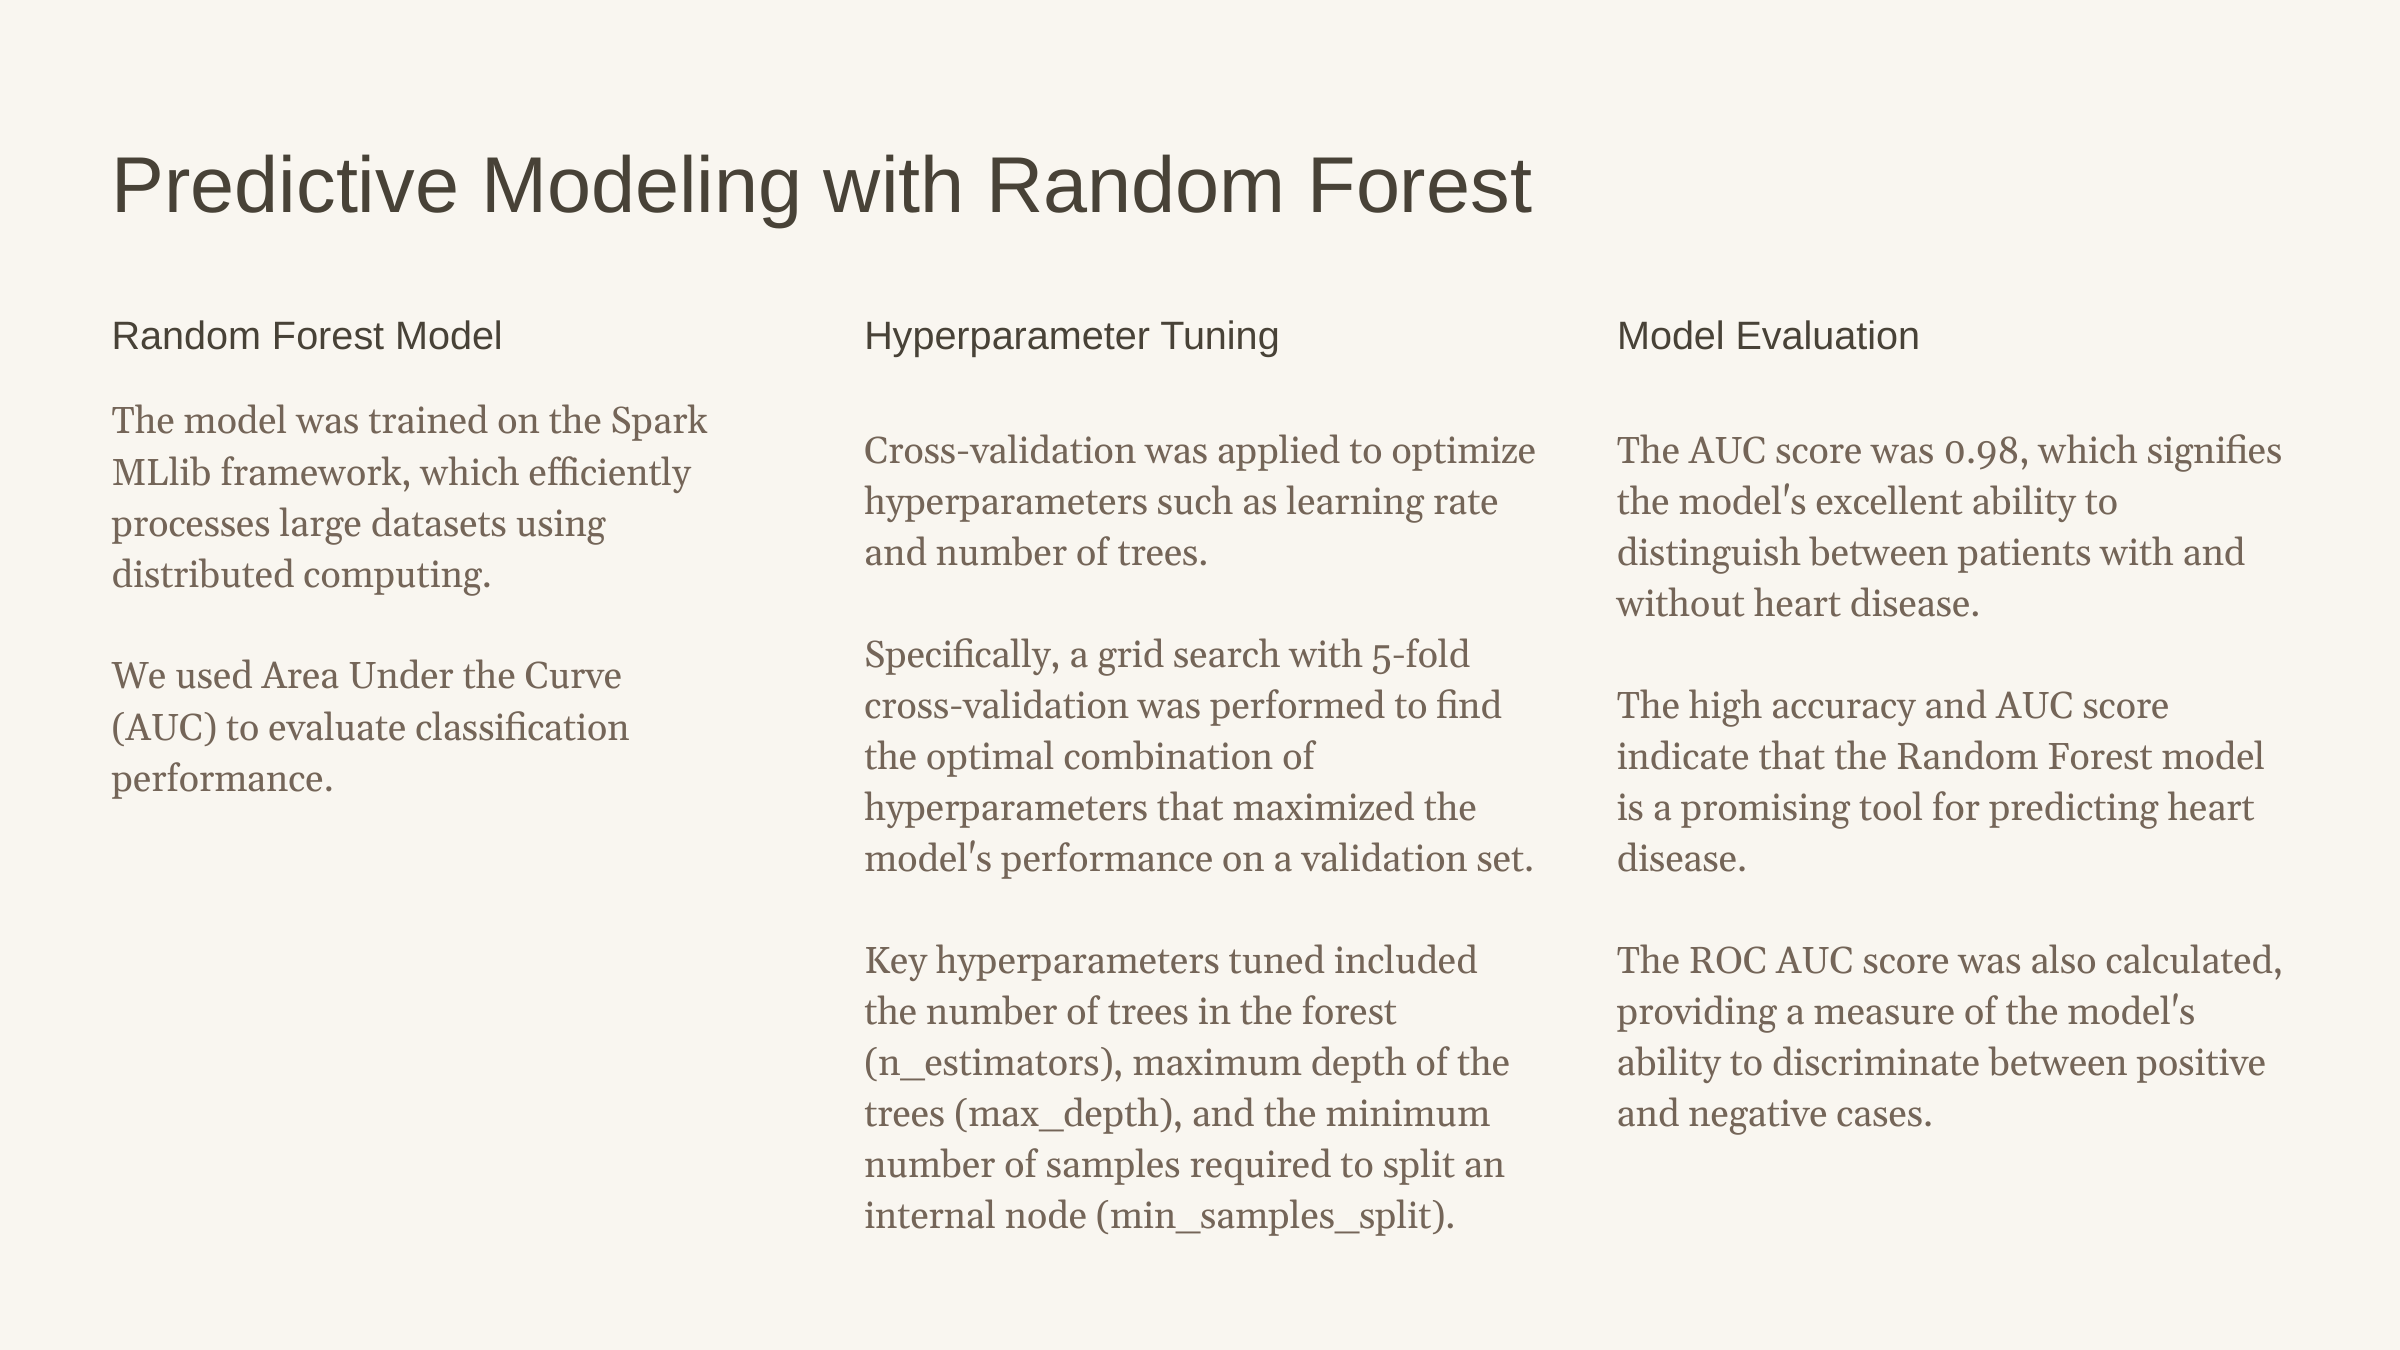

Predictive Modeling with Random Forest
Random Forest Model
Hyperparameter Tuning
Model Evaluation
The model was trained on the Spark MLlib framework, which efficiently processes large datasets using distributed computing.

We used Area Under the Curve (AUC) to evaluate classification performance.
Cross-validation was applied to optimize hyperparameters such as learning rate and number of trees.

Specifically, a grid search with 5-fold cross-validation was performed to find the optimal combination of hyperparameters that maximized the model's performance on a validation set.

Key hyperparameters tuned included the number of trees in the forest (n_estimators), maximum depth of the trees (max_depth), and the minimum number of samples required to split an internal node (min_samples_split).
The AUC score was 0.98, which signifies the model's excellent ability to distinguish between patients with and without heart disease.

The high accuracy and AUC score indicate that the Random Forest model is a promising tool for predicting heart disease.

The ROC AUC score was also calculated, providing a measure of the model's ability to discriminate between positive and negative cases.